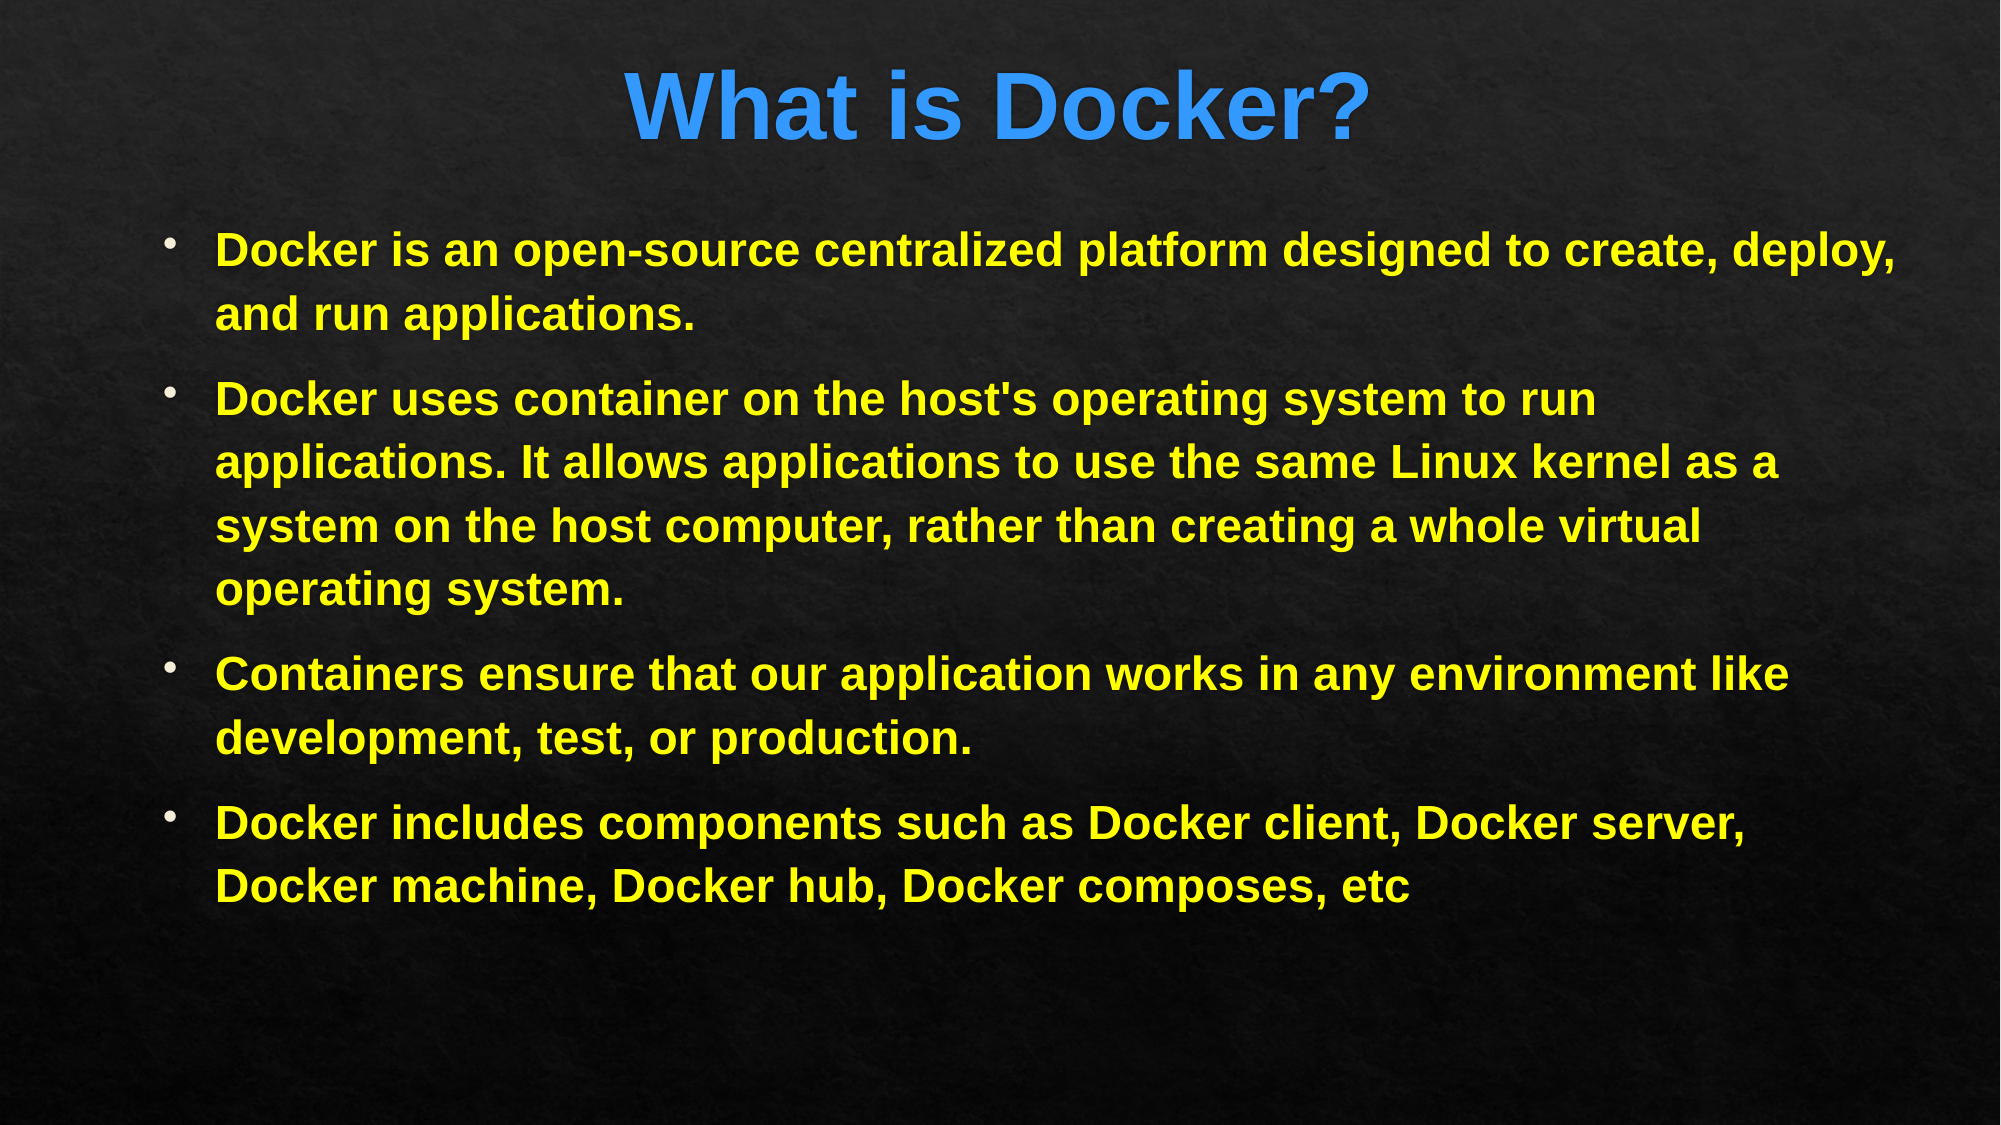

# What is Docker?
Docker is an open-source centralized platform designed to create, deploy, and run applications.
Docker uses container on the host's operating system to run applications. It allows applications to use the same Linux kernel as a system on the host computer, rather than creating a whole virtual operating system.
Containers ensure that our application works in any environment like development, test, or production.
Docker includes components such as Docker client, Docker server, Docker machine, Docker hub, Docker composes, etc